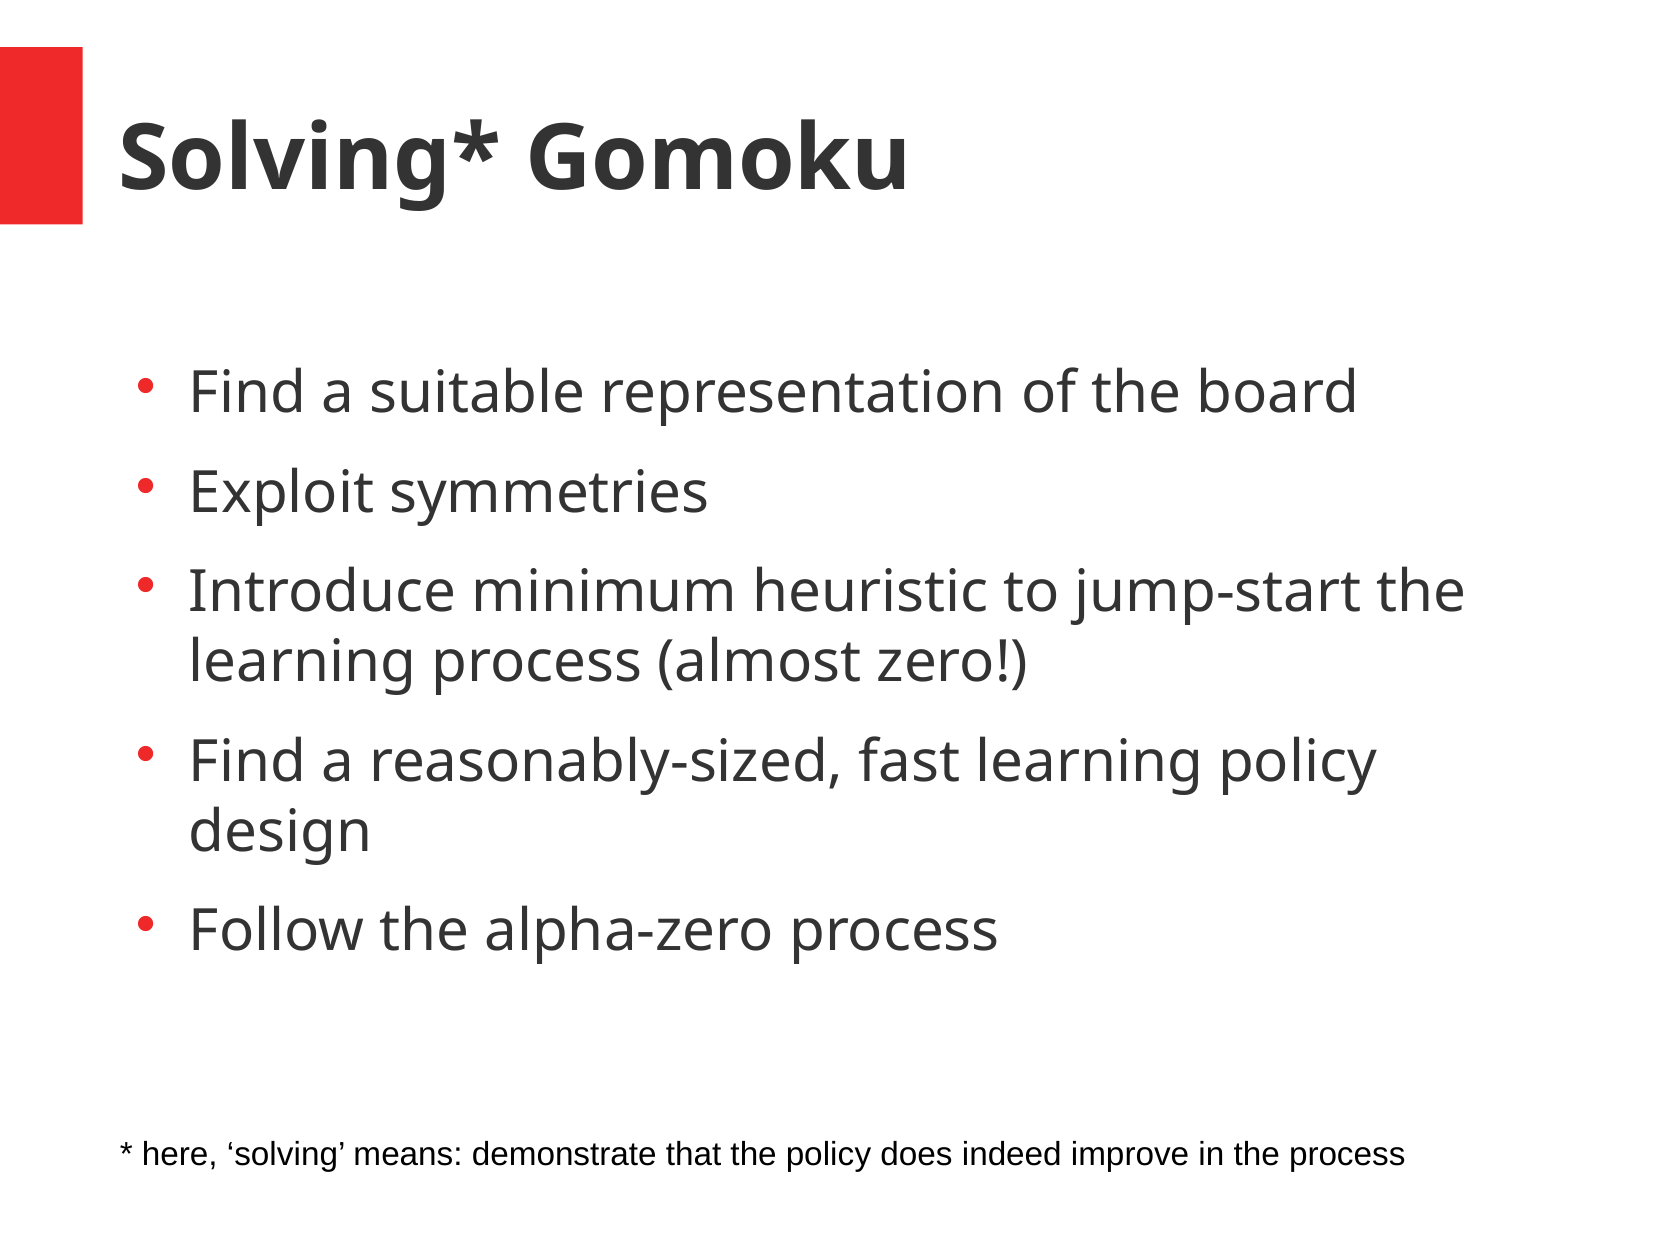

Solving* Gomoku
Find a suitable representation of the board
Exploit symmetries
Introduce minimum heuristic to jump-start the learning process (almost zero!)
Find a reasonably-sized, fast learning policy design
Follow the alpha-zero process
* here, ‘solving’ means: demonstrate that the policy does indeed improve in the process